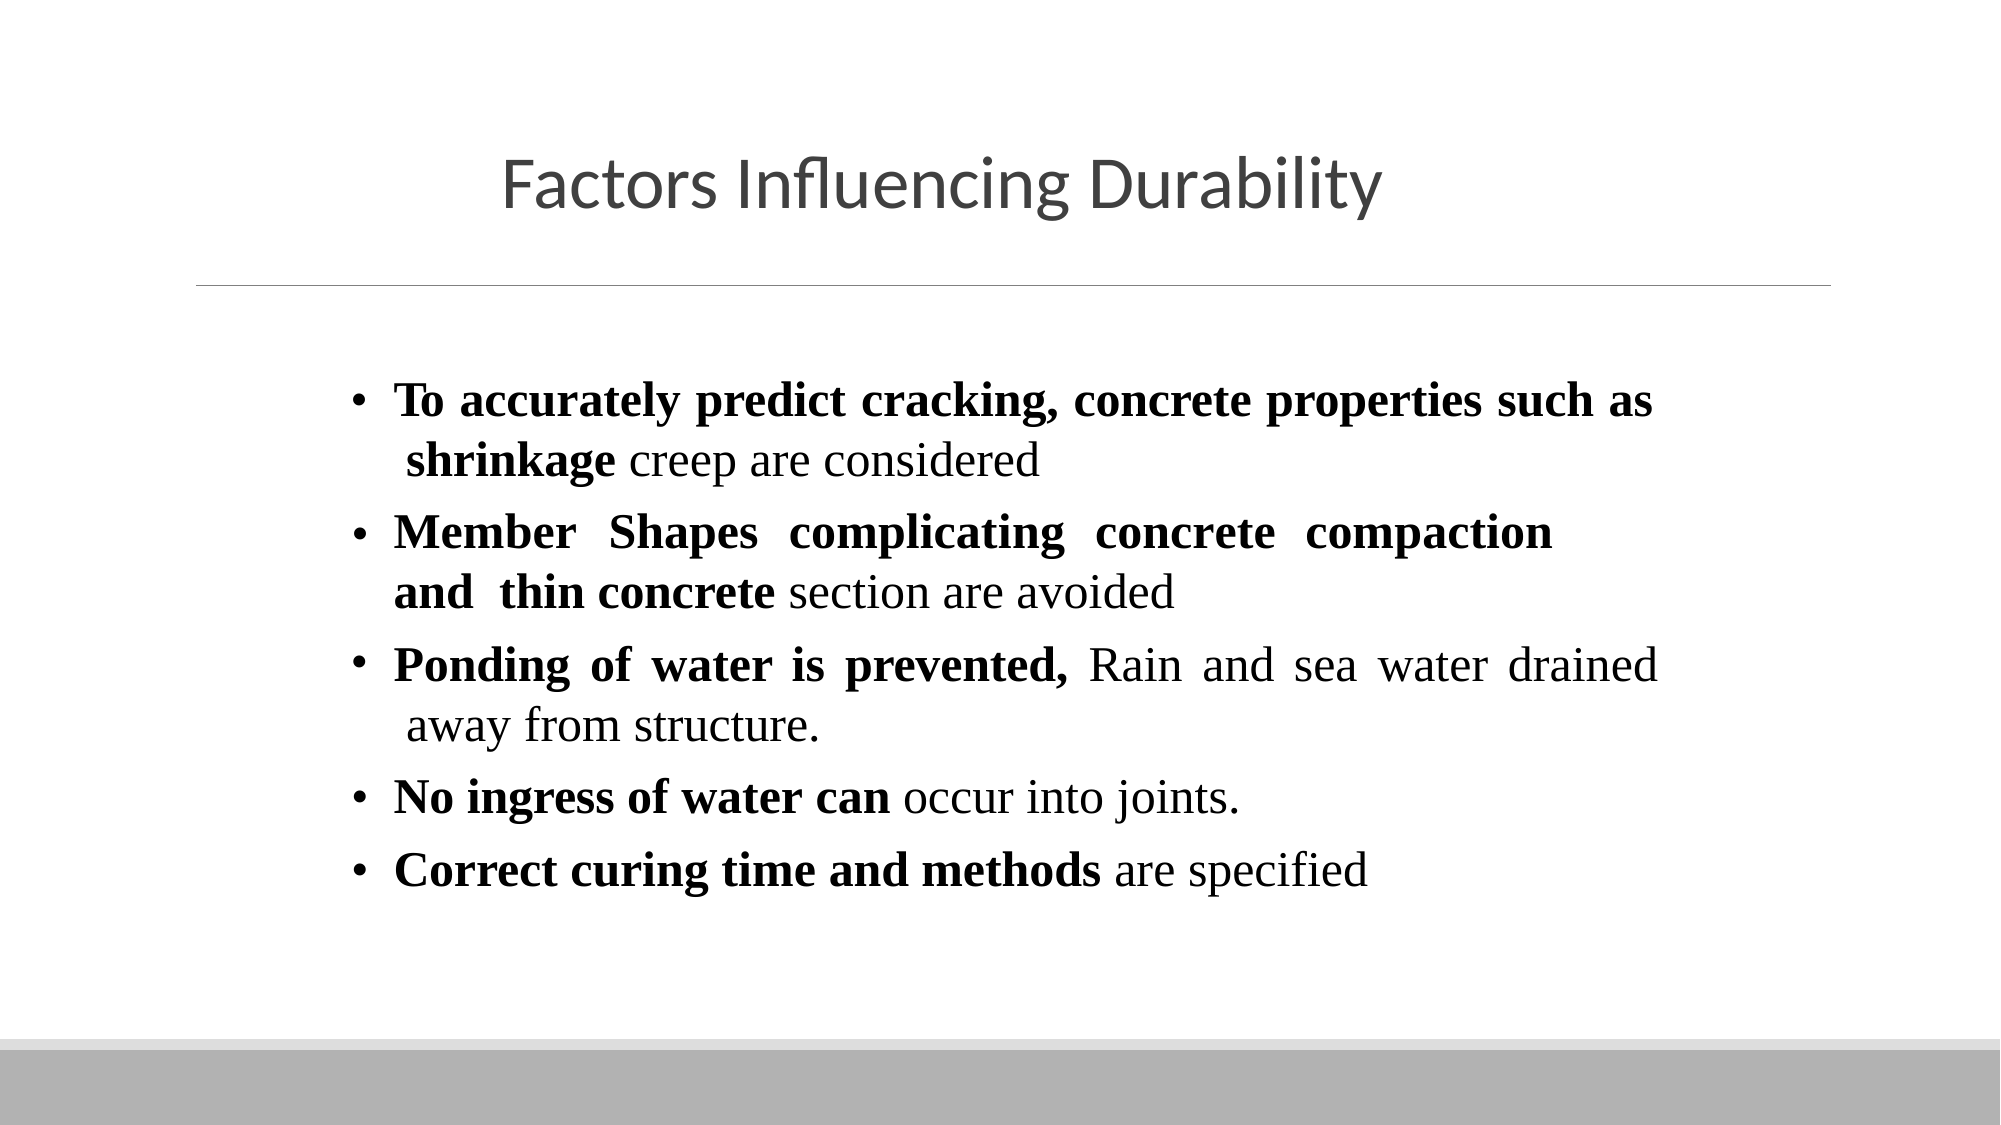

# Factors Influencing Durability
•
To accurately predict cracking, concrete properties such as  shrinkage creep are considered
Member	Shapes	complicating	concrete	compaction	and  thin concrete section are avoided
Ponding of water is prevented, Rain and sea water drained  away from structure.
No ingress of water can occur into joints.
Correct curing time and methods are specified
•
•
•
•